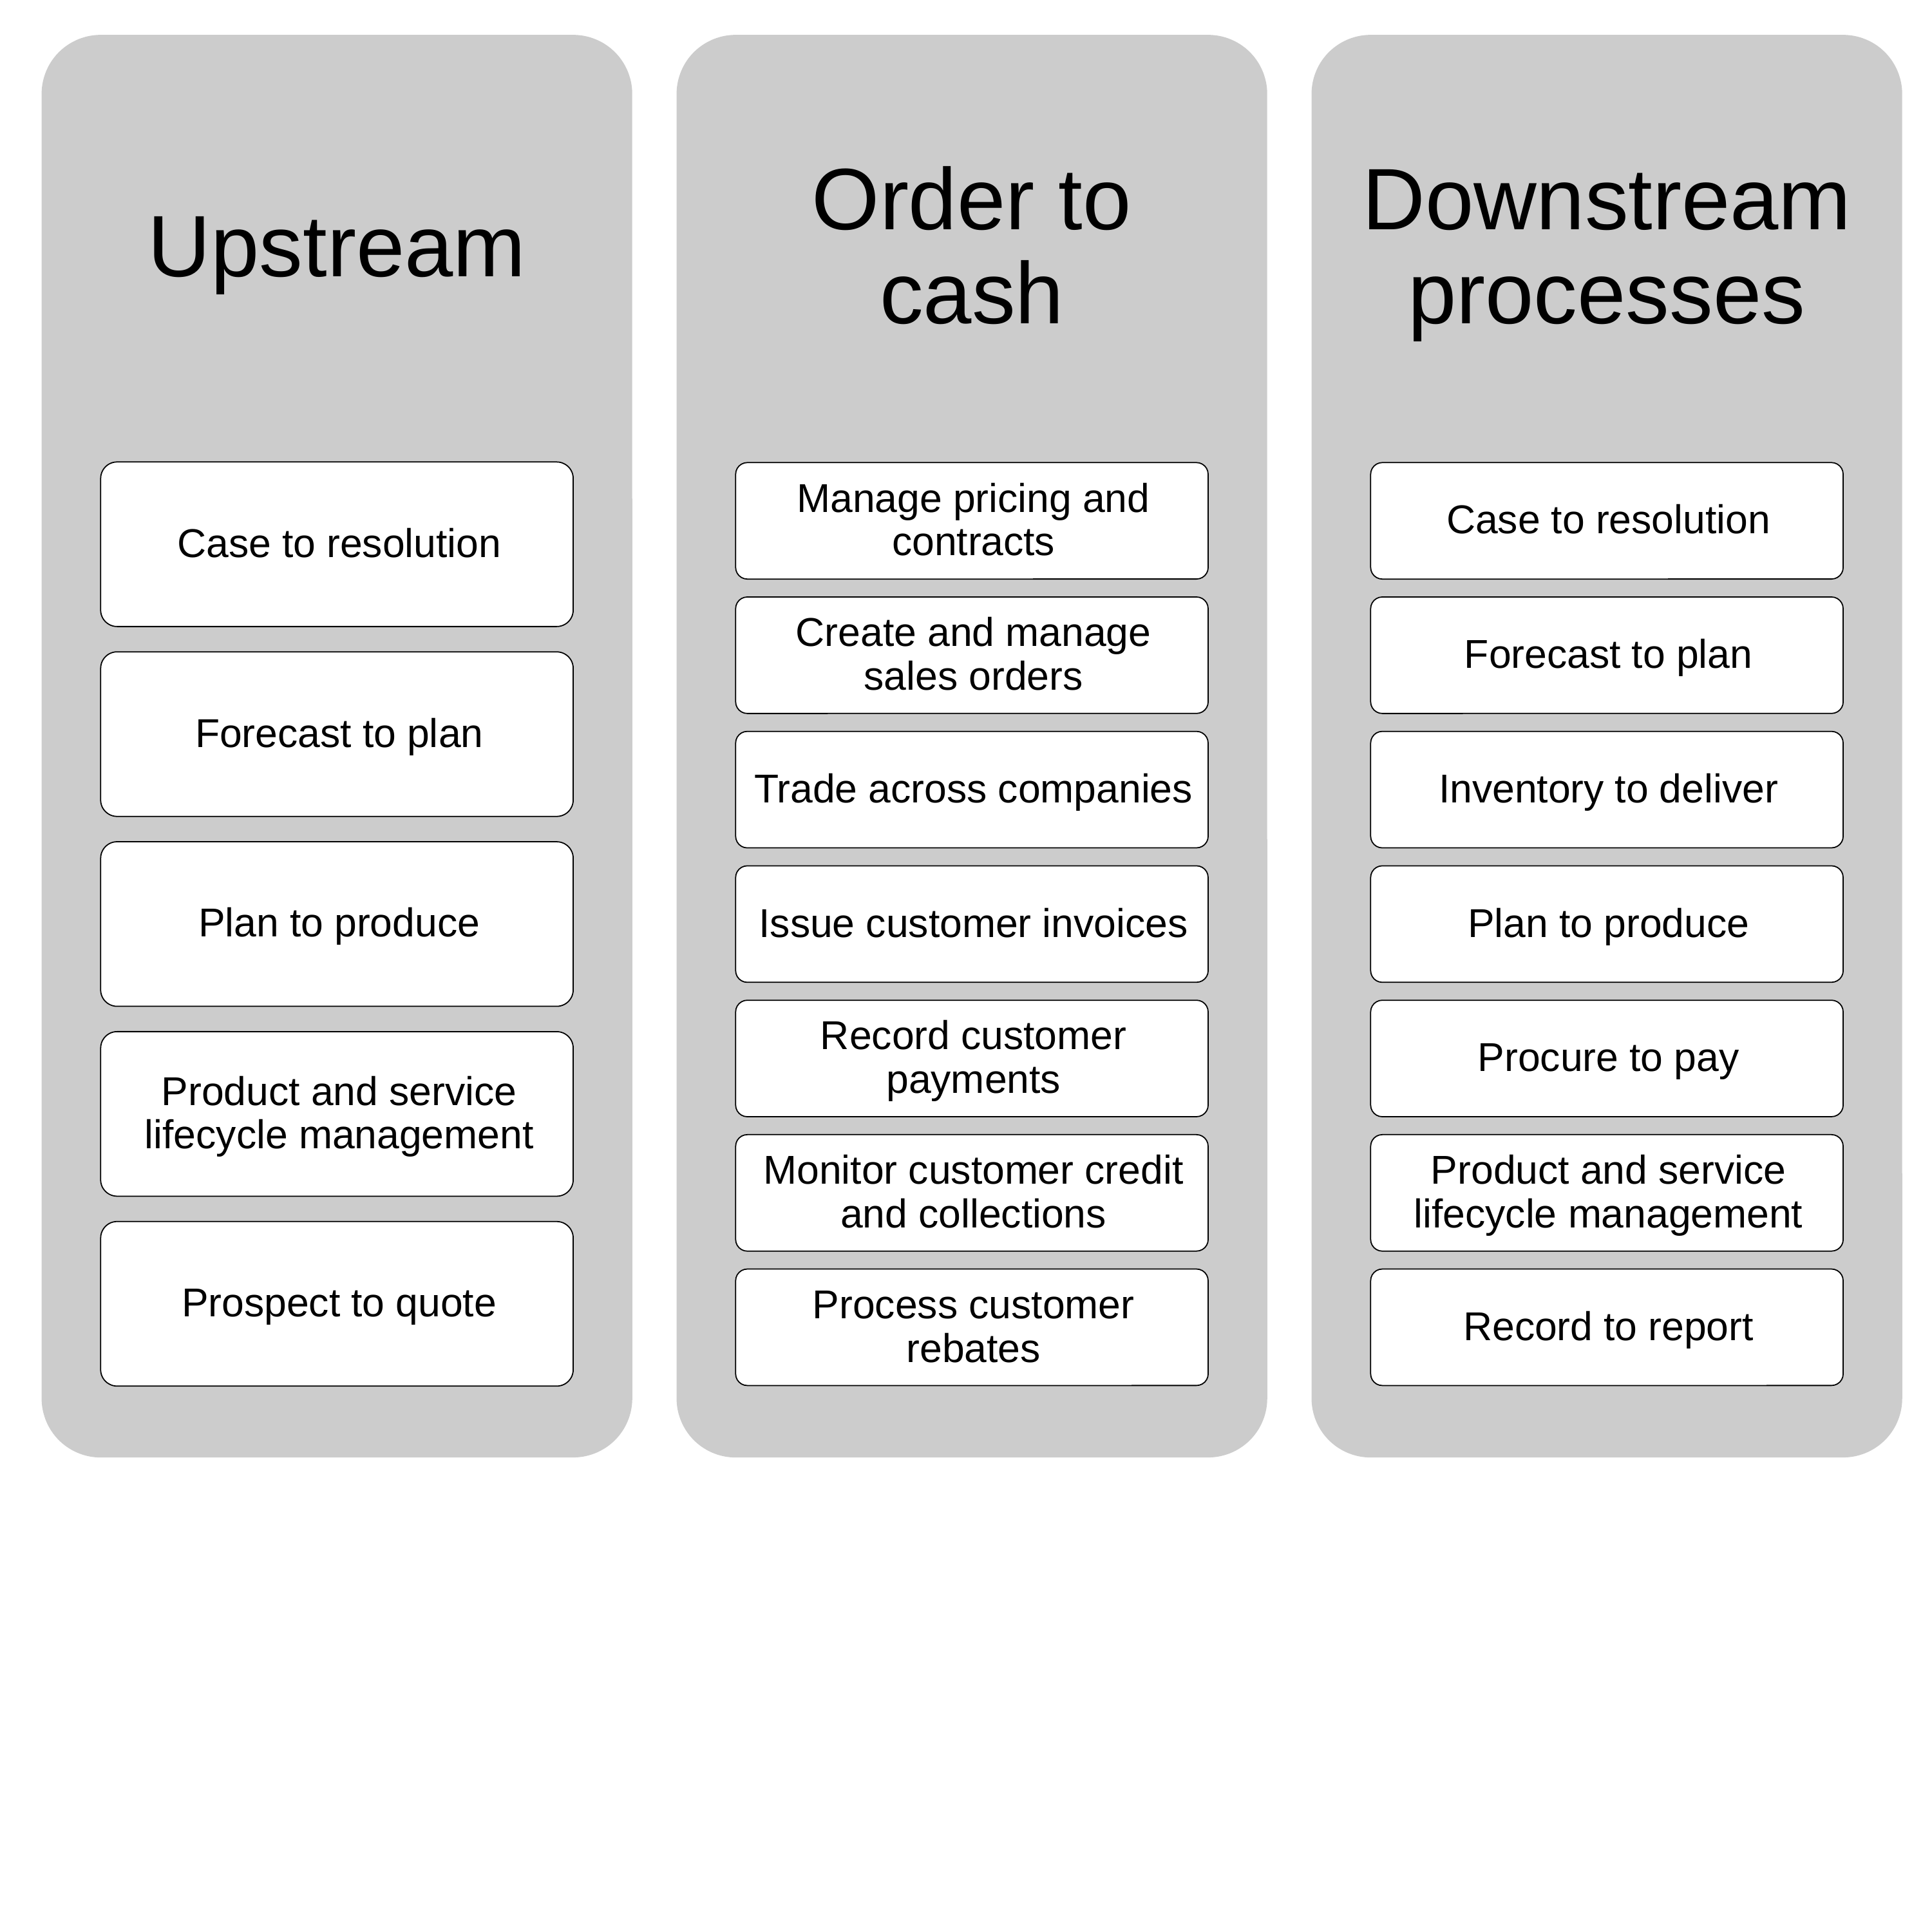

Upstream
Case to resolution
Forecast to plan
Plan to produce
Product and service lifecycle management
Prospect to quote
Order to cash
Manage pricing and contracts
Create and manage sales orders
Trade across companies
Issue customer invoices
Record customer payments
Monitor customer credit and collections
Process customer rebates
Downstream processes
Case to resolution
Forecast to plan
Inventory to deliver
Plan to produce
Procure to pay
Product and service lifecycle management
Record to report